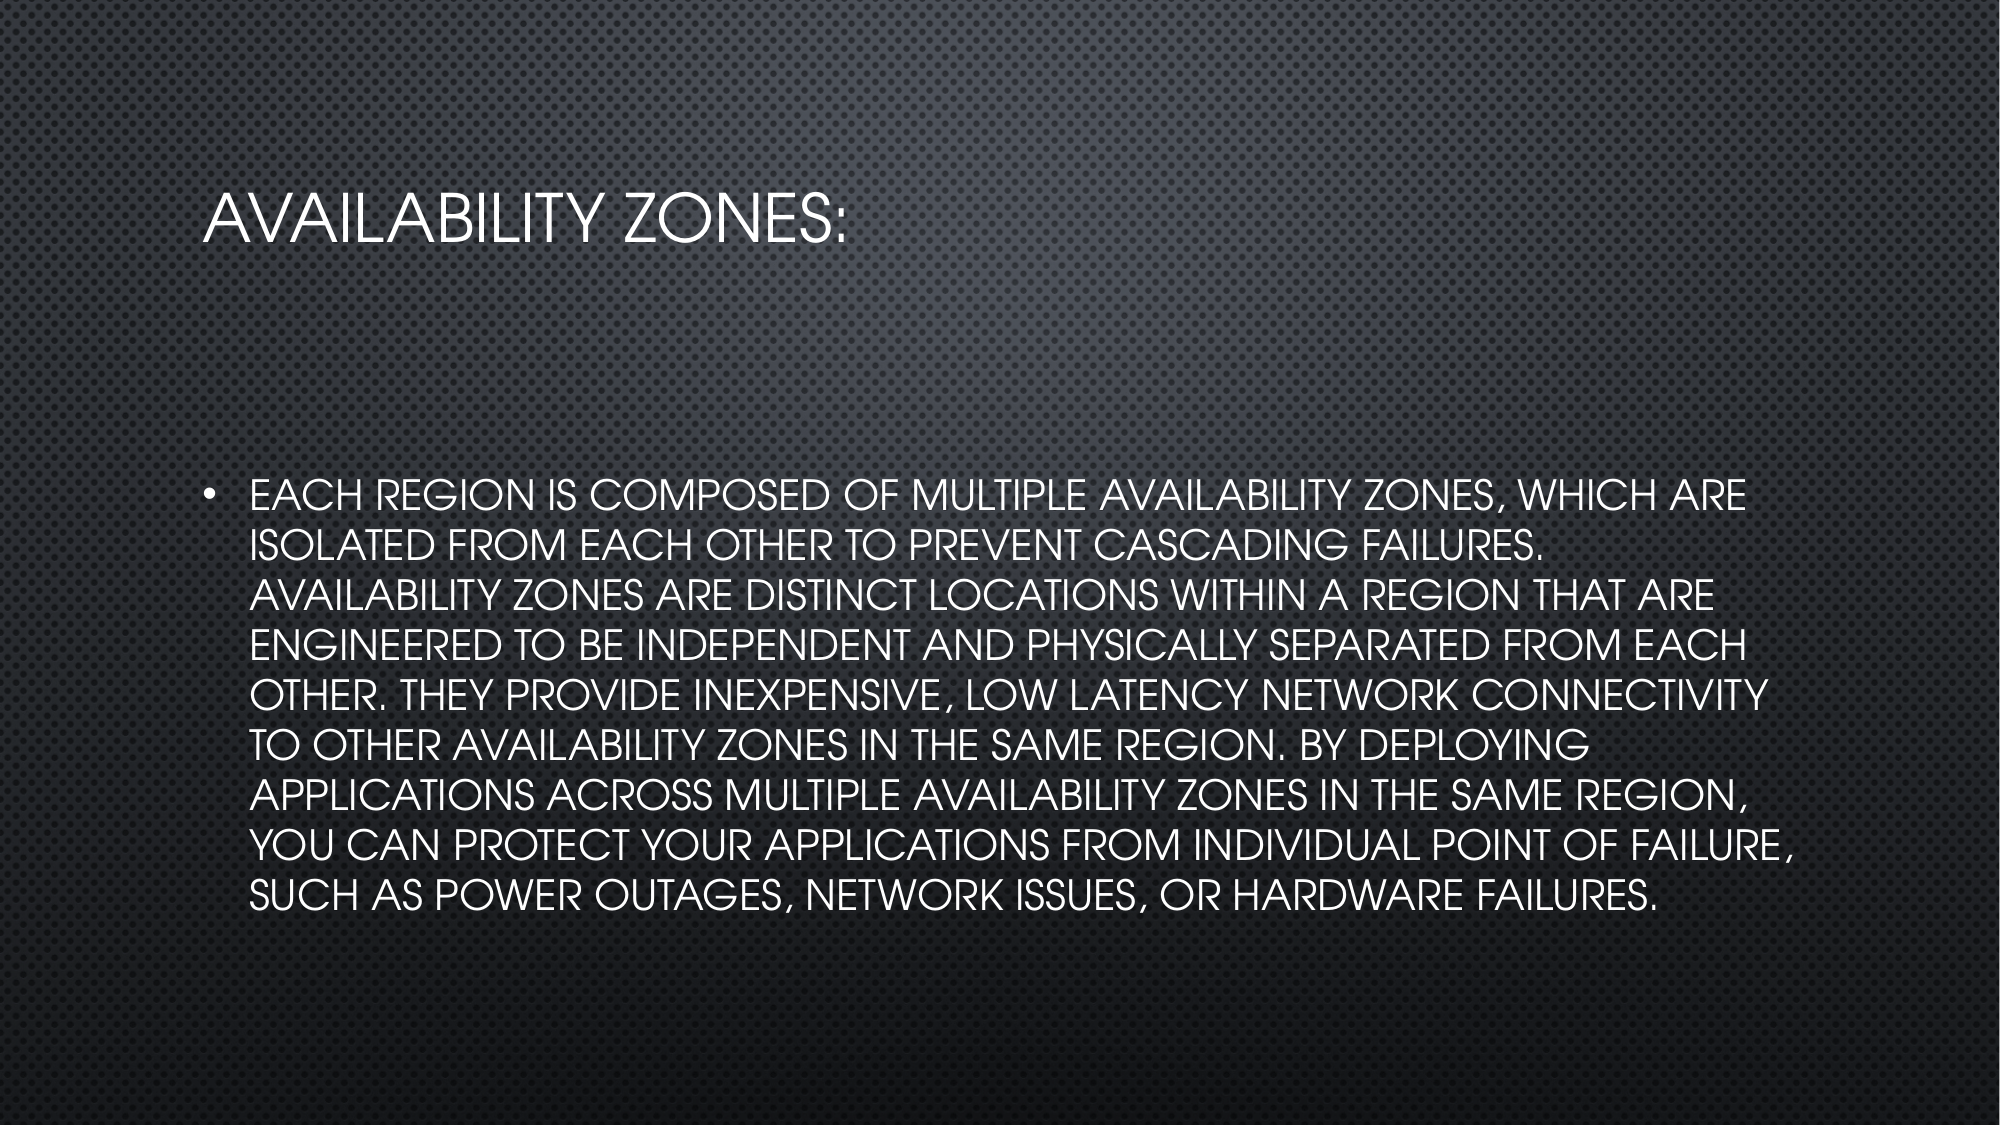

# Availability Zones:
Each region is composed of multiple availability zones, which are isolated from each other to prevent cascading failures. Availability Zones are distinct locations within a region that are engineered to be independent and physically separated from each other. They provide inexpensive, low latency network connectivity to other Availability Zones in the same region. By deploying applications across multiple Availability Zones in the same region, you can protect your applications from individual point of failure, such as power outages, network issues, or hardware failures.